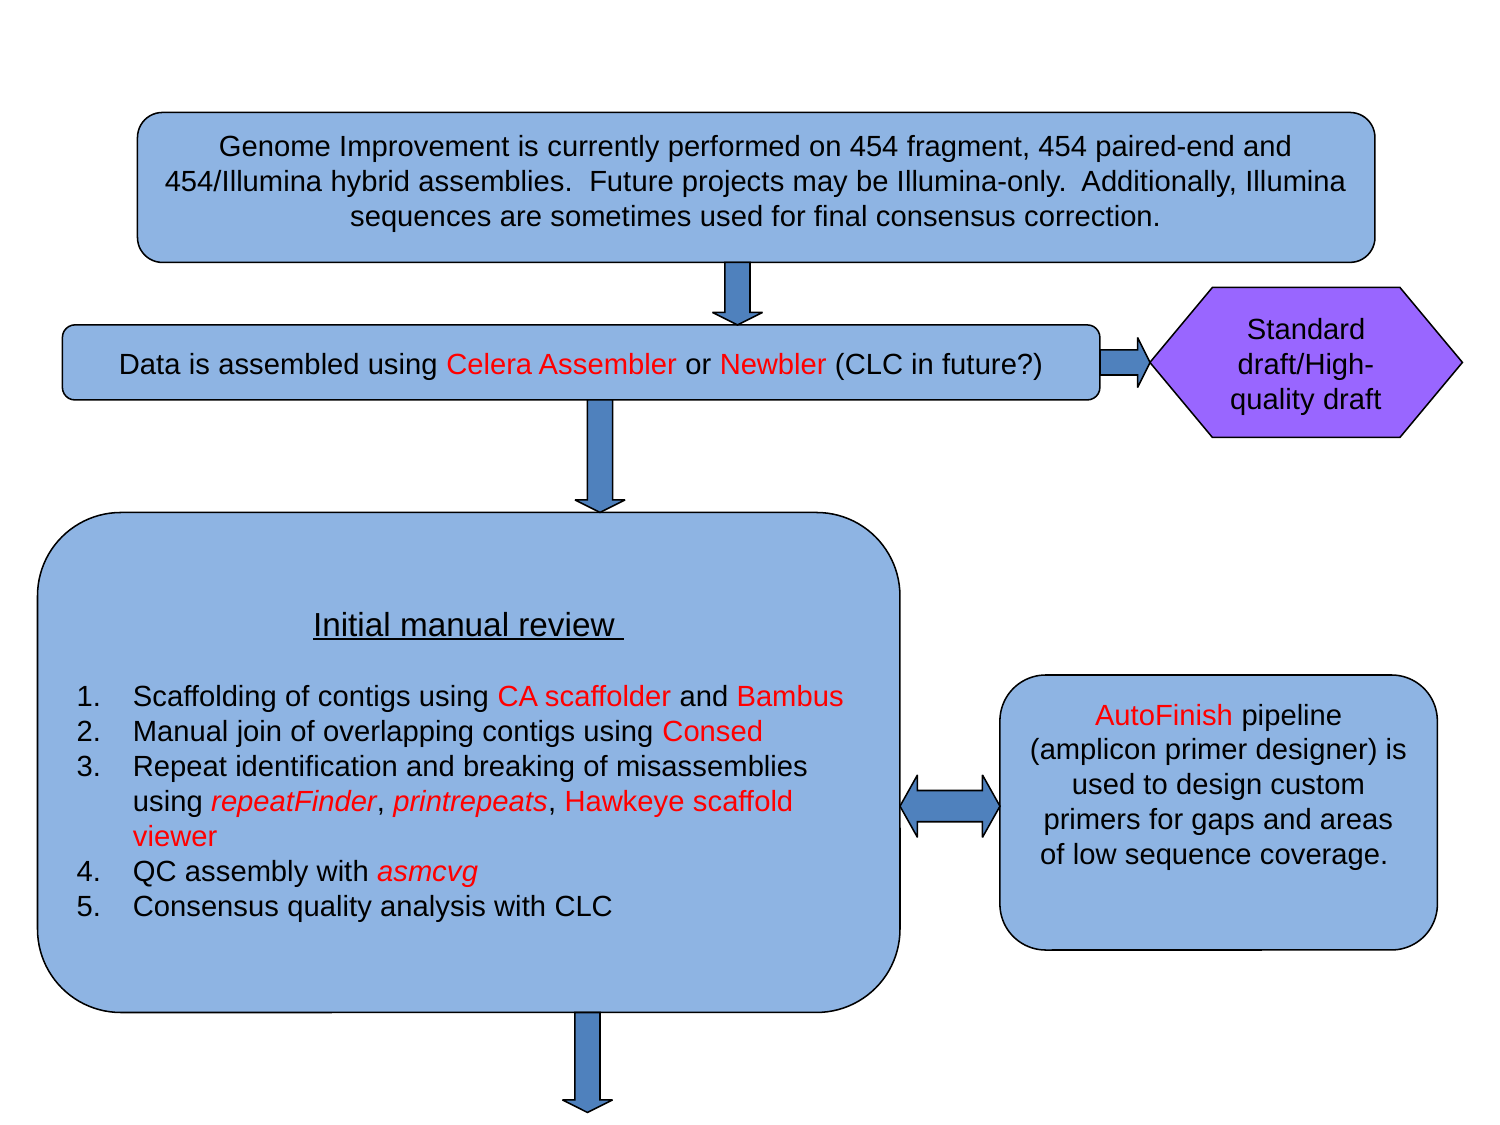

Genome Improvement is currently performed on 454 fragment, 454 paired-end and 454/Illumina hybrid assemblies.  Future projects may be Illumina-only.  Additionally, Illumina sequences are sometimes used for final consensus correction.

Standard draft/High-quality draft
Data is assembled using Celera Assembler or Newbler (CLC in future?)

Initial manual review

Scaffolding of contigs using CA scaffolder and Bambus
Manual join of overlapping contigs using Consed
Repeat identification and breaking of misassemblies using repeatFinder, printrepeats, Hawkeye scaffold viewer
QC assembly with asmcvg
Consensus quality analysis with CLC
AutoFinish pipeline (amplicon primer designer) is used to design custom primers for gaps and areas of low sequence coverage.